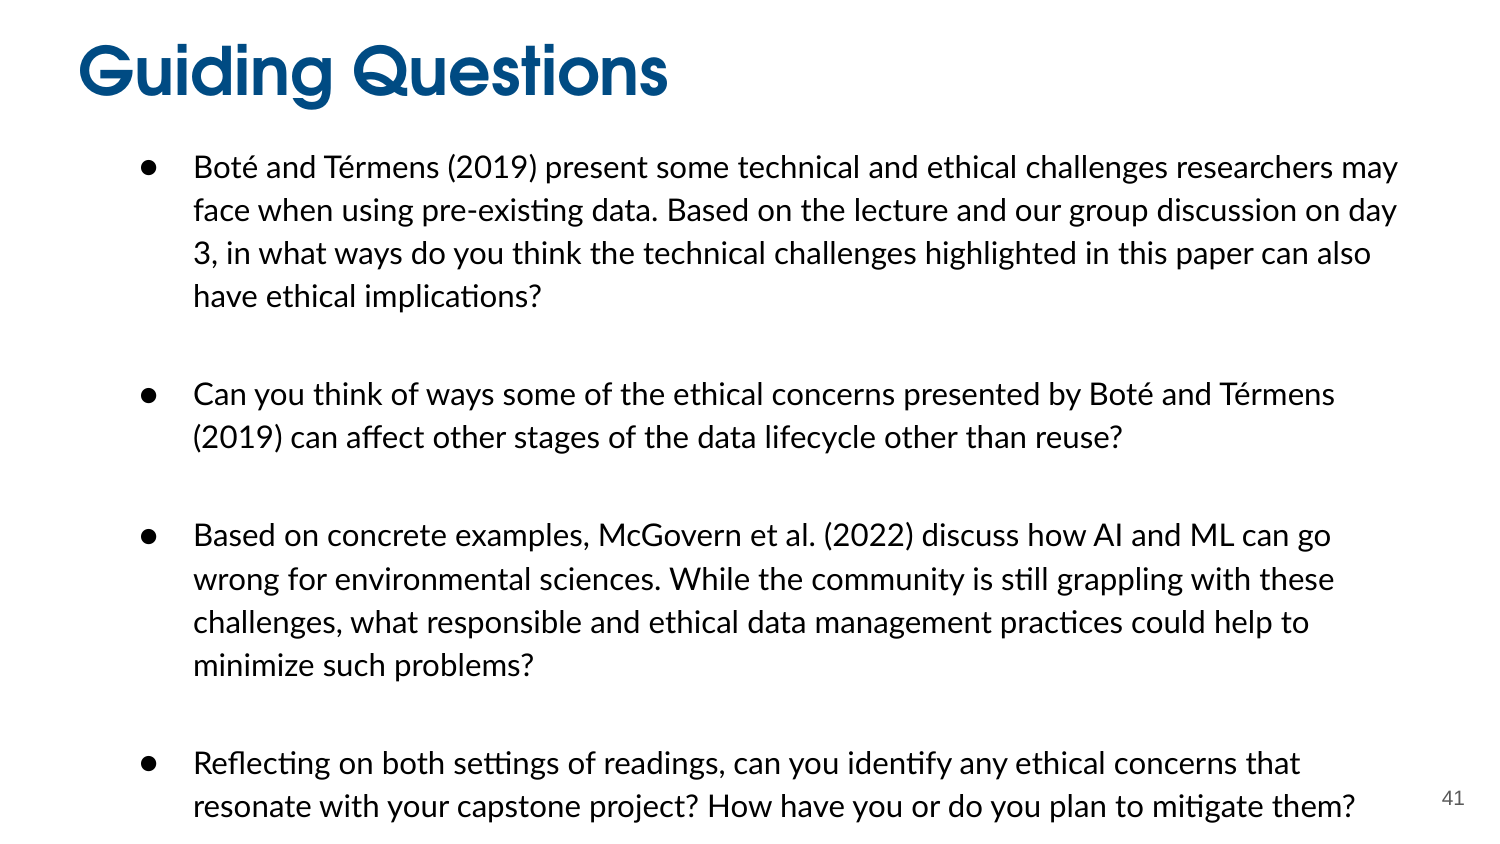

Guiding Questions
Boté and Térmens (2019) present some technical and ethical challenges researchers may face when using pre-existing data. Based on the lecture and our group discussion on day 3, in what ways do you think the technical challenges highlighted in this paper can also have ethical implications?

Can you think of ways some of the ethical concerns presented by Boté and Térmens (2019) can affect other stages of the data lifecycle other than reuse?

Based on concrete examples, McGovern et al. (2022) discuss how AI and ML can go wrong for environmental sciences. While the community is still grappling with these challenges, what responsible and ethical data management practices could help to minimize such problems?

Reflecting on both settings of readings, can you identify any ethical concerns that resonate with your capstone project? How have you or do you plan to mitigate them?

41